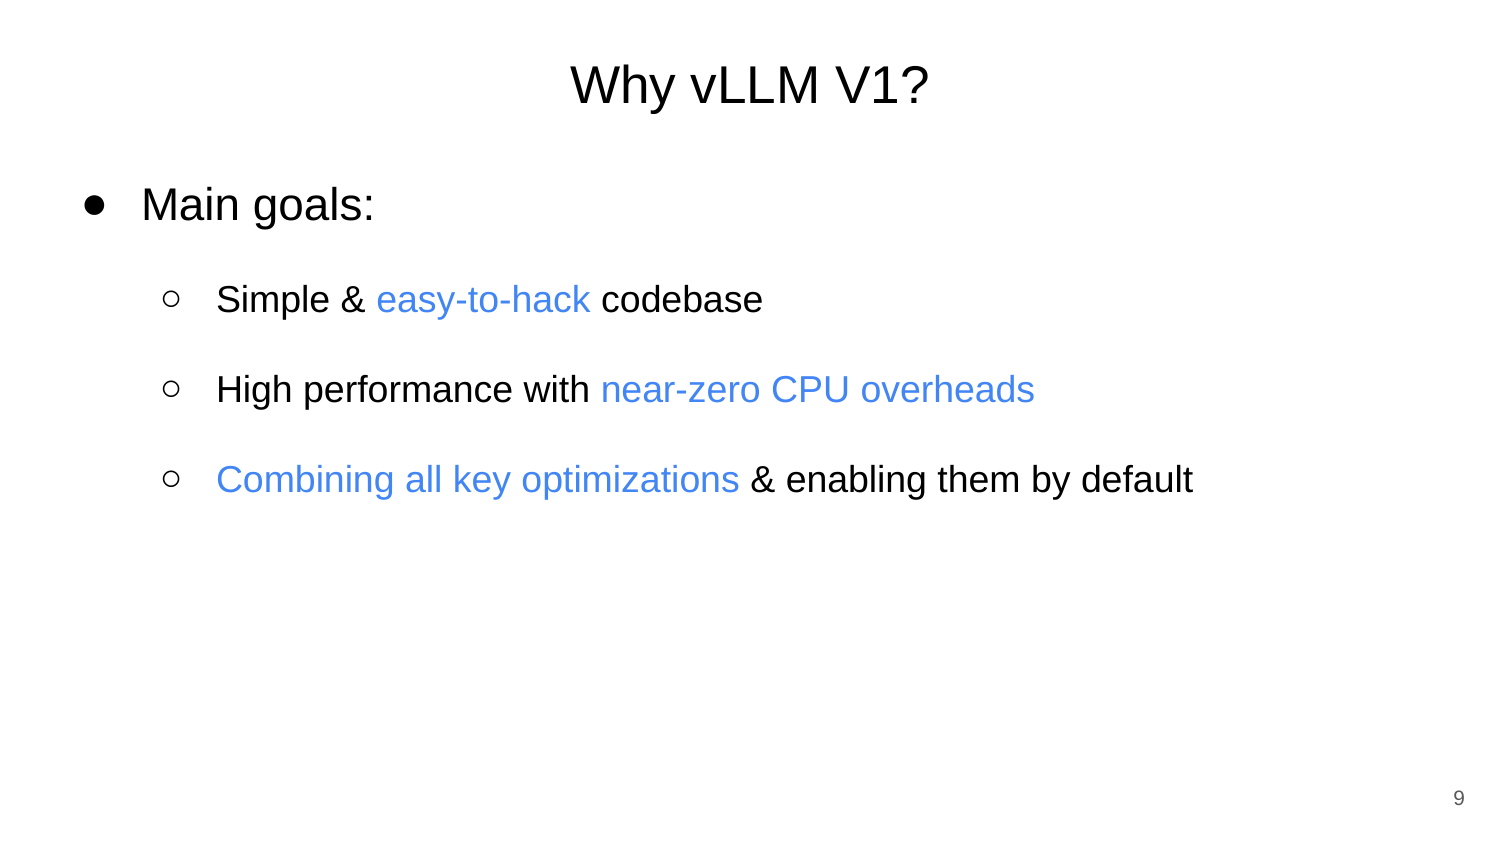

# Why vLLM V1?
Main goals:
Simple & easy-to-hack codebase
High performance with near-zero CPU overheads
Combining all key optimizations & enabling them by default
9